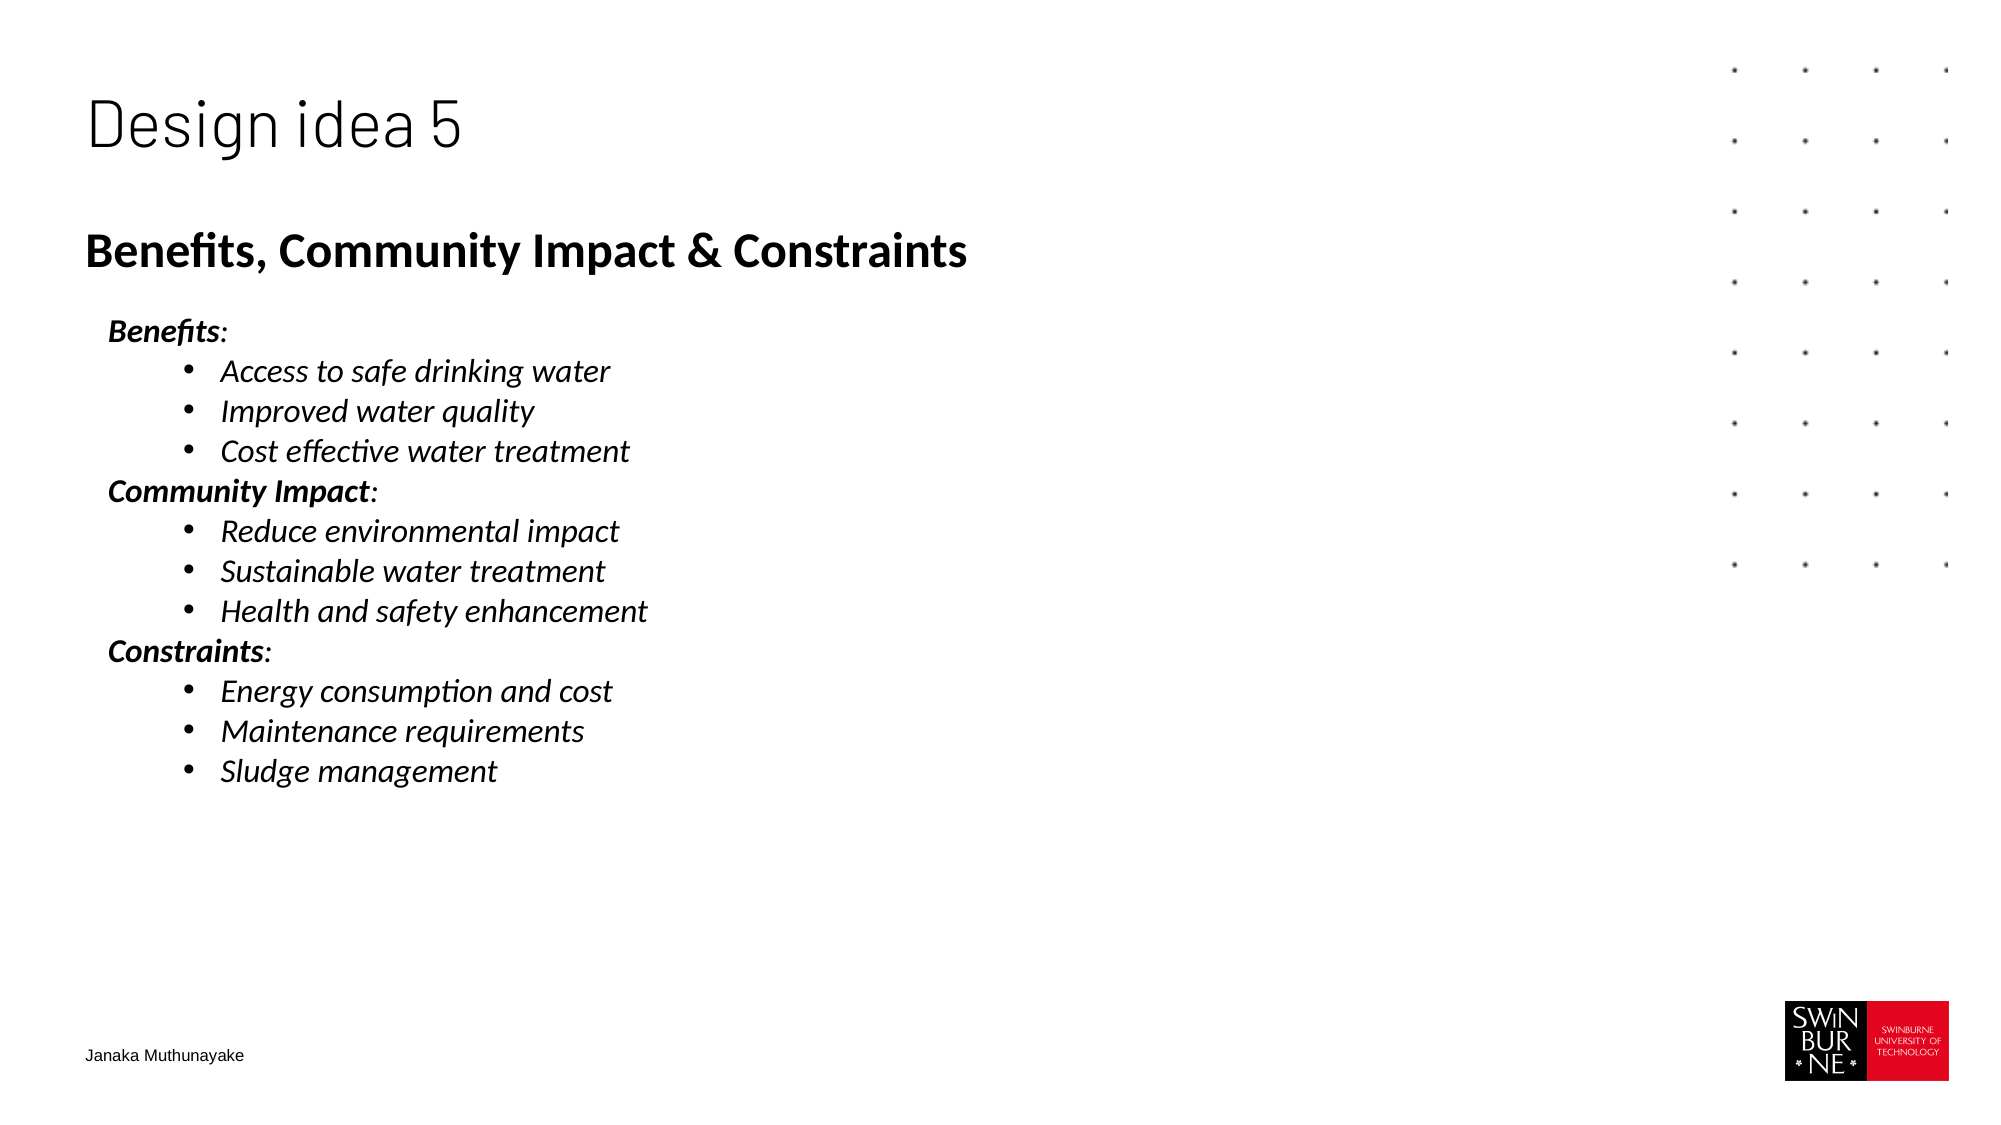

# Design idea 5
Benefits, Community Impact & Constraints

Benefits:
Access to safe drinking water
Improved water quality
Cost effective water treatment
Community Impact:
Reduce environmental impact
Sustainable water treatment
Health and safety enhancement
Constraints:
Energy consumption and cost
Maintenance requirements
Sludge management
Janaka Muthunayake